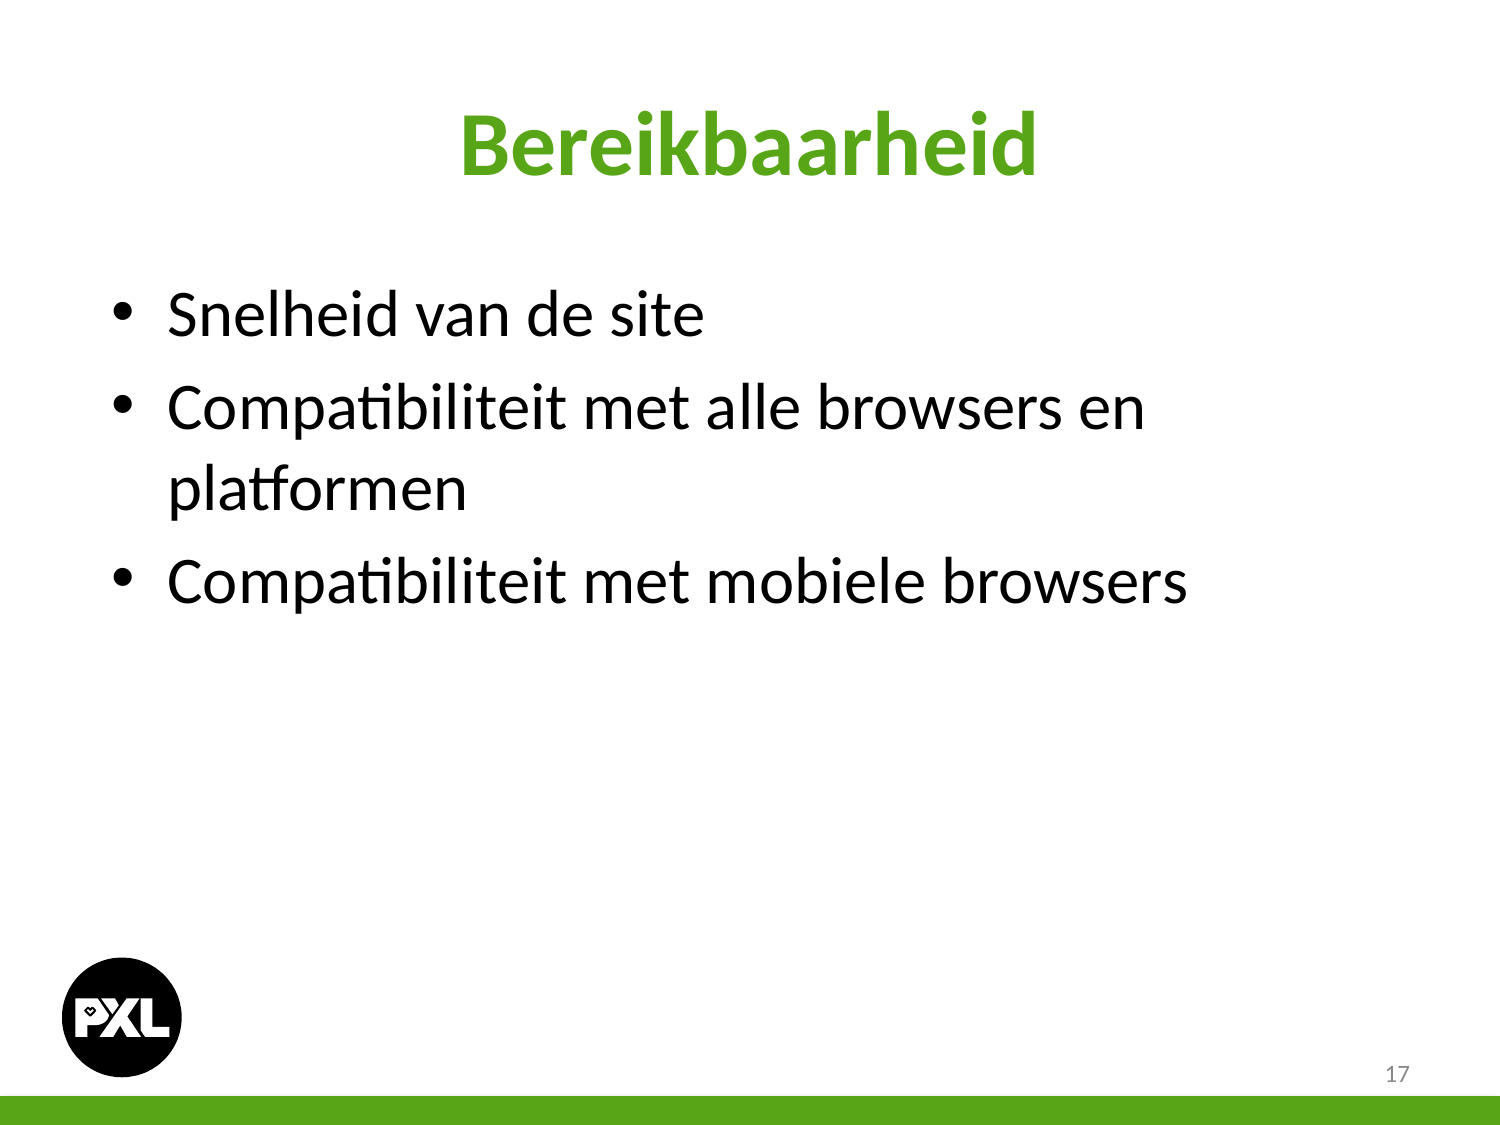

# Bereikbaarheid
Snelheid van de site
Compatibiliteit met alle browsers en platformen
Compatibiliteit met mobiele browsers
17